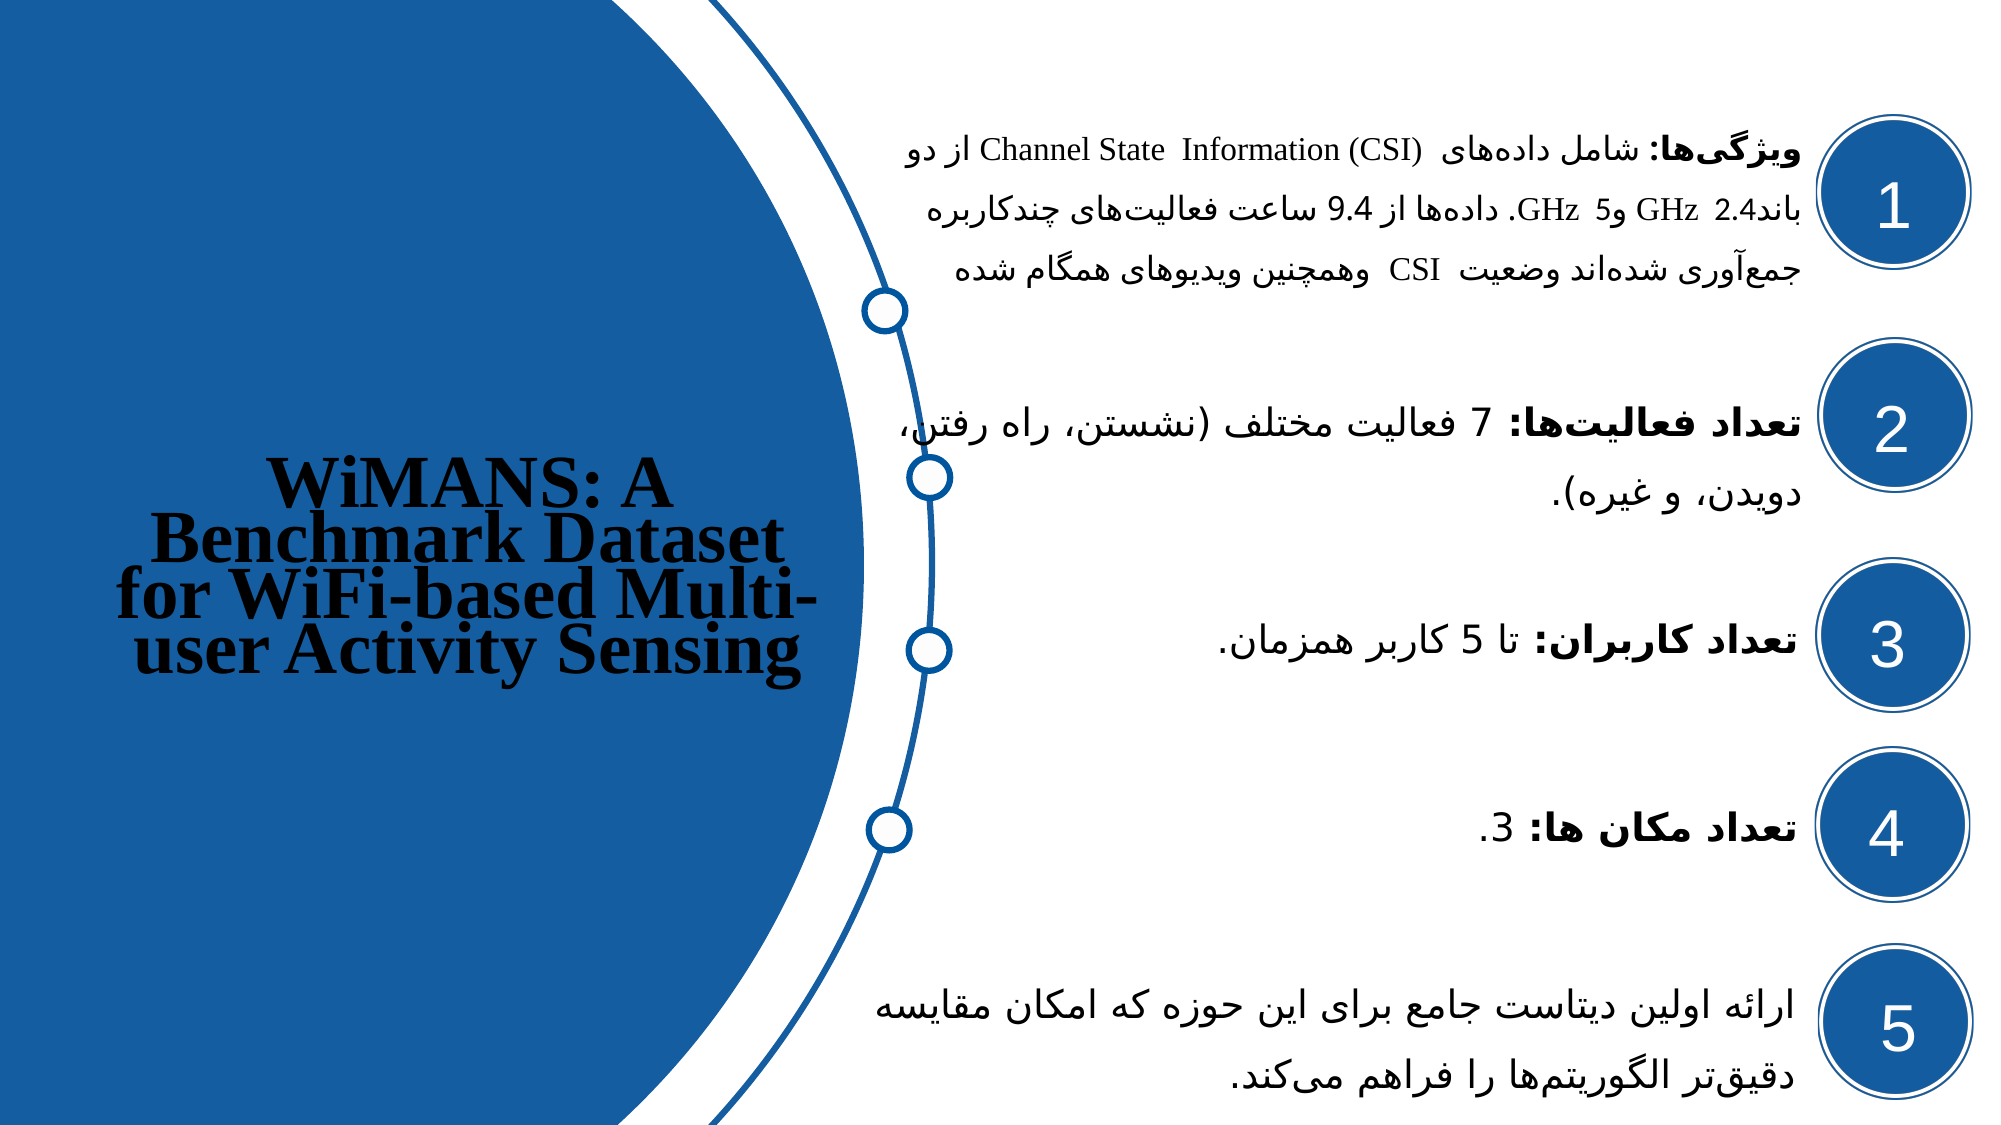

ویژگی‌ها: شامل داده‌های  Channel State  Information (CSI) از دو باندGHz  2.4 وGHz  5. داده‌ها از 9.4 ساعت فعالیت‌های چندکاربره جمع‌آوری شده‌اند وضعیت  CSI  وهمچنین ویدیوهای همگام شده

1

2
تعداد فعالیت‌ها: 7 فعالیت مختلف (نشستن، راه رفتن، دویدن، و غیره).

WiMANS: A Benchmark Dataset for WiFi-based Multi-user Activity Sensing

3
تعداد کاربران: تا 5 کاربر همزمان.

4
تعداد مکان ها: 3.

ارائه اولین دیتاست جامع برای این حوزه که امکان مقایسه دقیق‌تر الگوریتم‌ها را فراهم می‌کند.
5